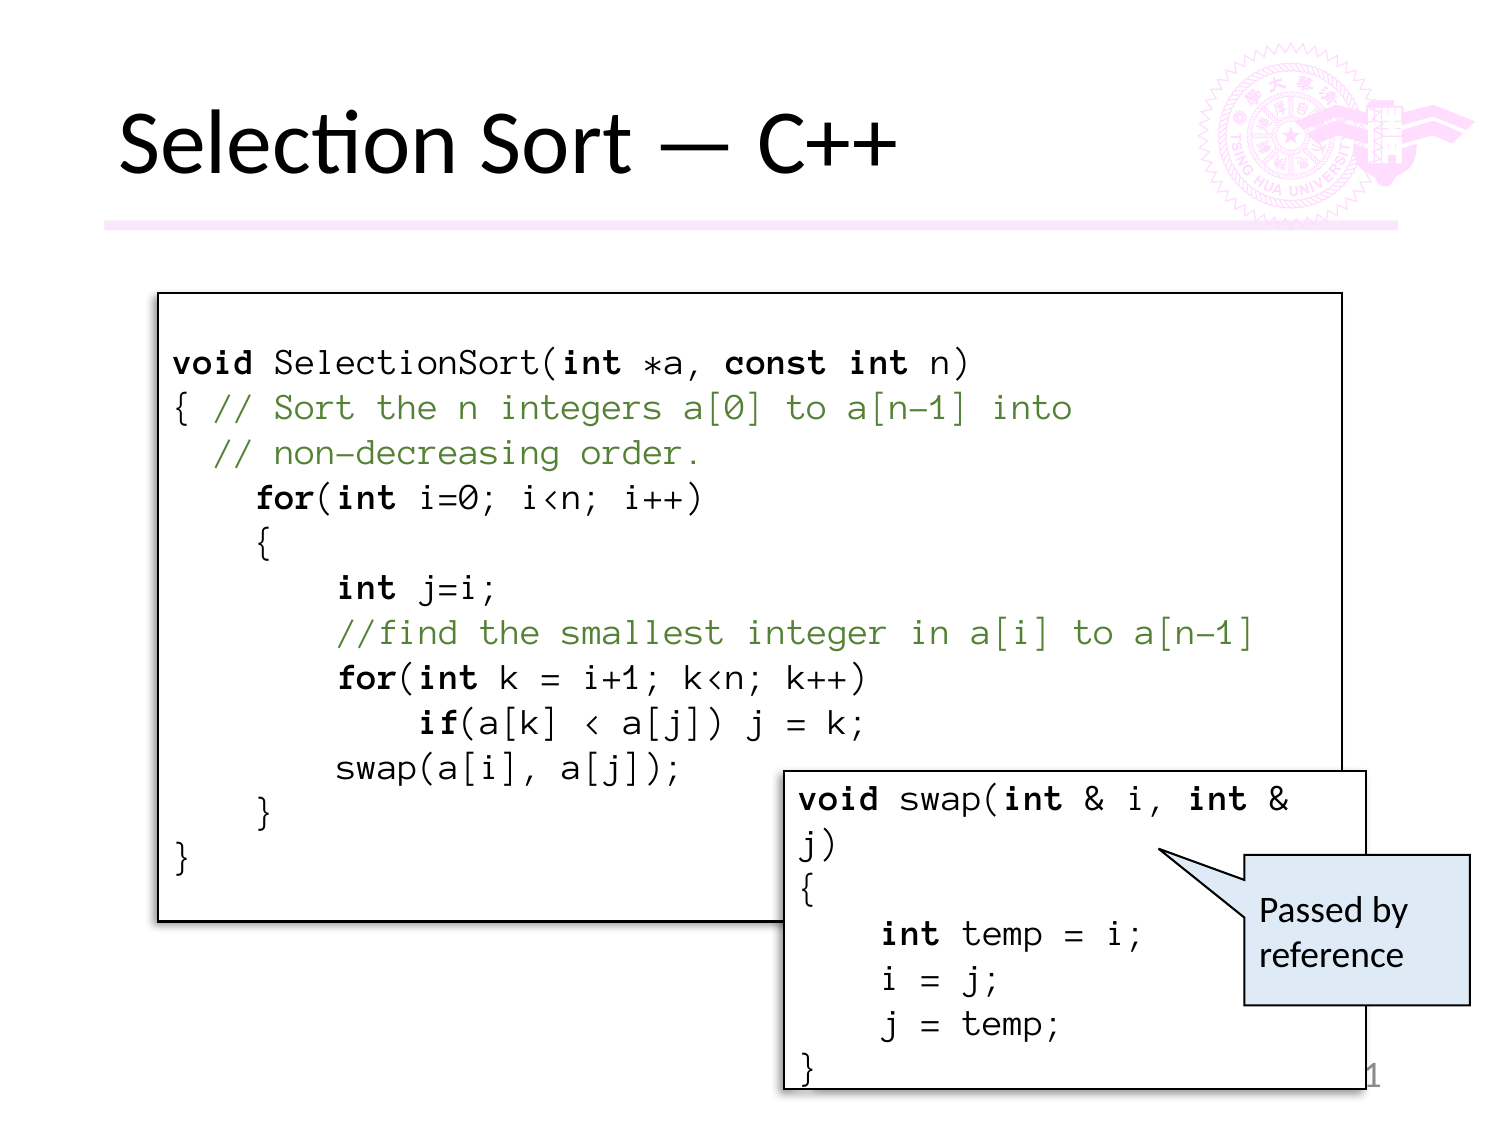

# Selection Sort — C++
void SelectionSort(int *a, const int n)
{ // Sort the n integers a[0] to a[n-1] into
  // non-decreasing order.
    for(int i=0; i<n; i++)
    {
        int j=i;
        //find the smallest integer in a[i] to a[n-1]
        for(int k = i+1; k<n; k++)
            if(a[k] < a[j]) j = k;
        swap(a[i], a[j]);
    }
}
void swap(int & i, int & j)
{
    int temp = i;
    i = j;
    j = temp;
}
Passed by reference
71